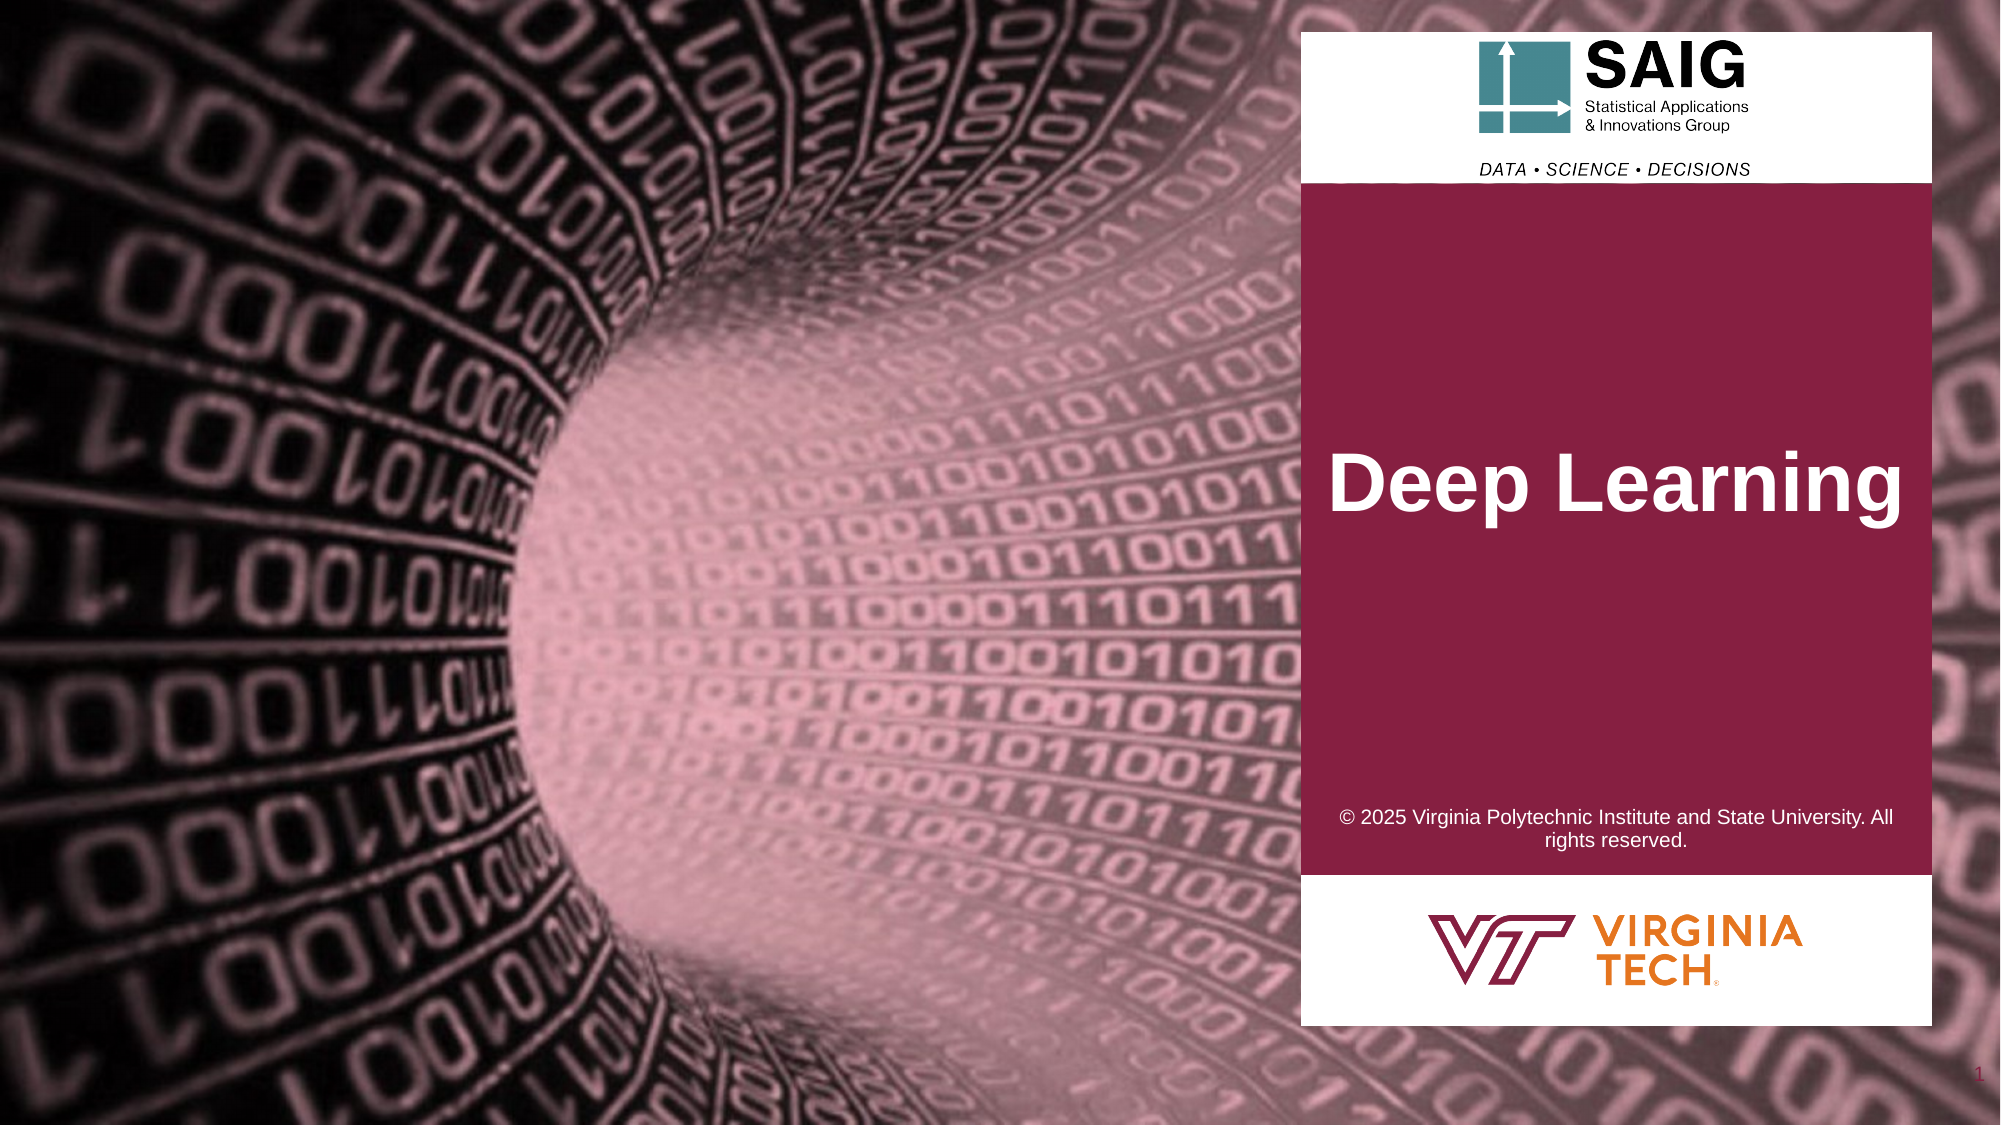

# Deep Learning
© 2025 Virginia Polytechnic Institute and State University. All rights reserved.
1